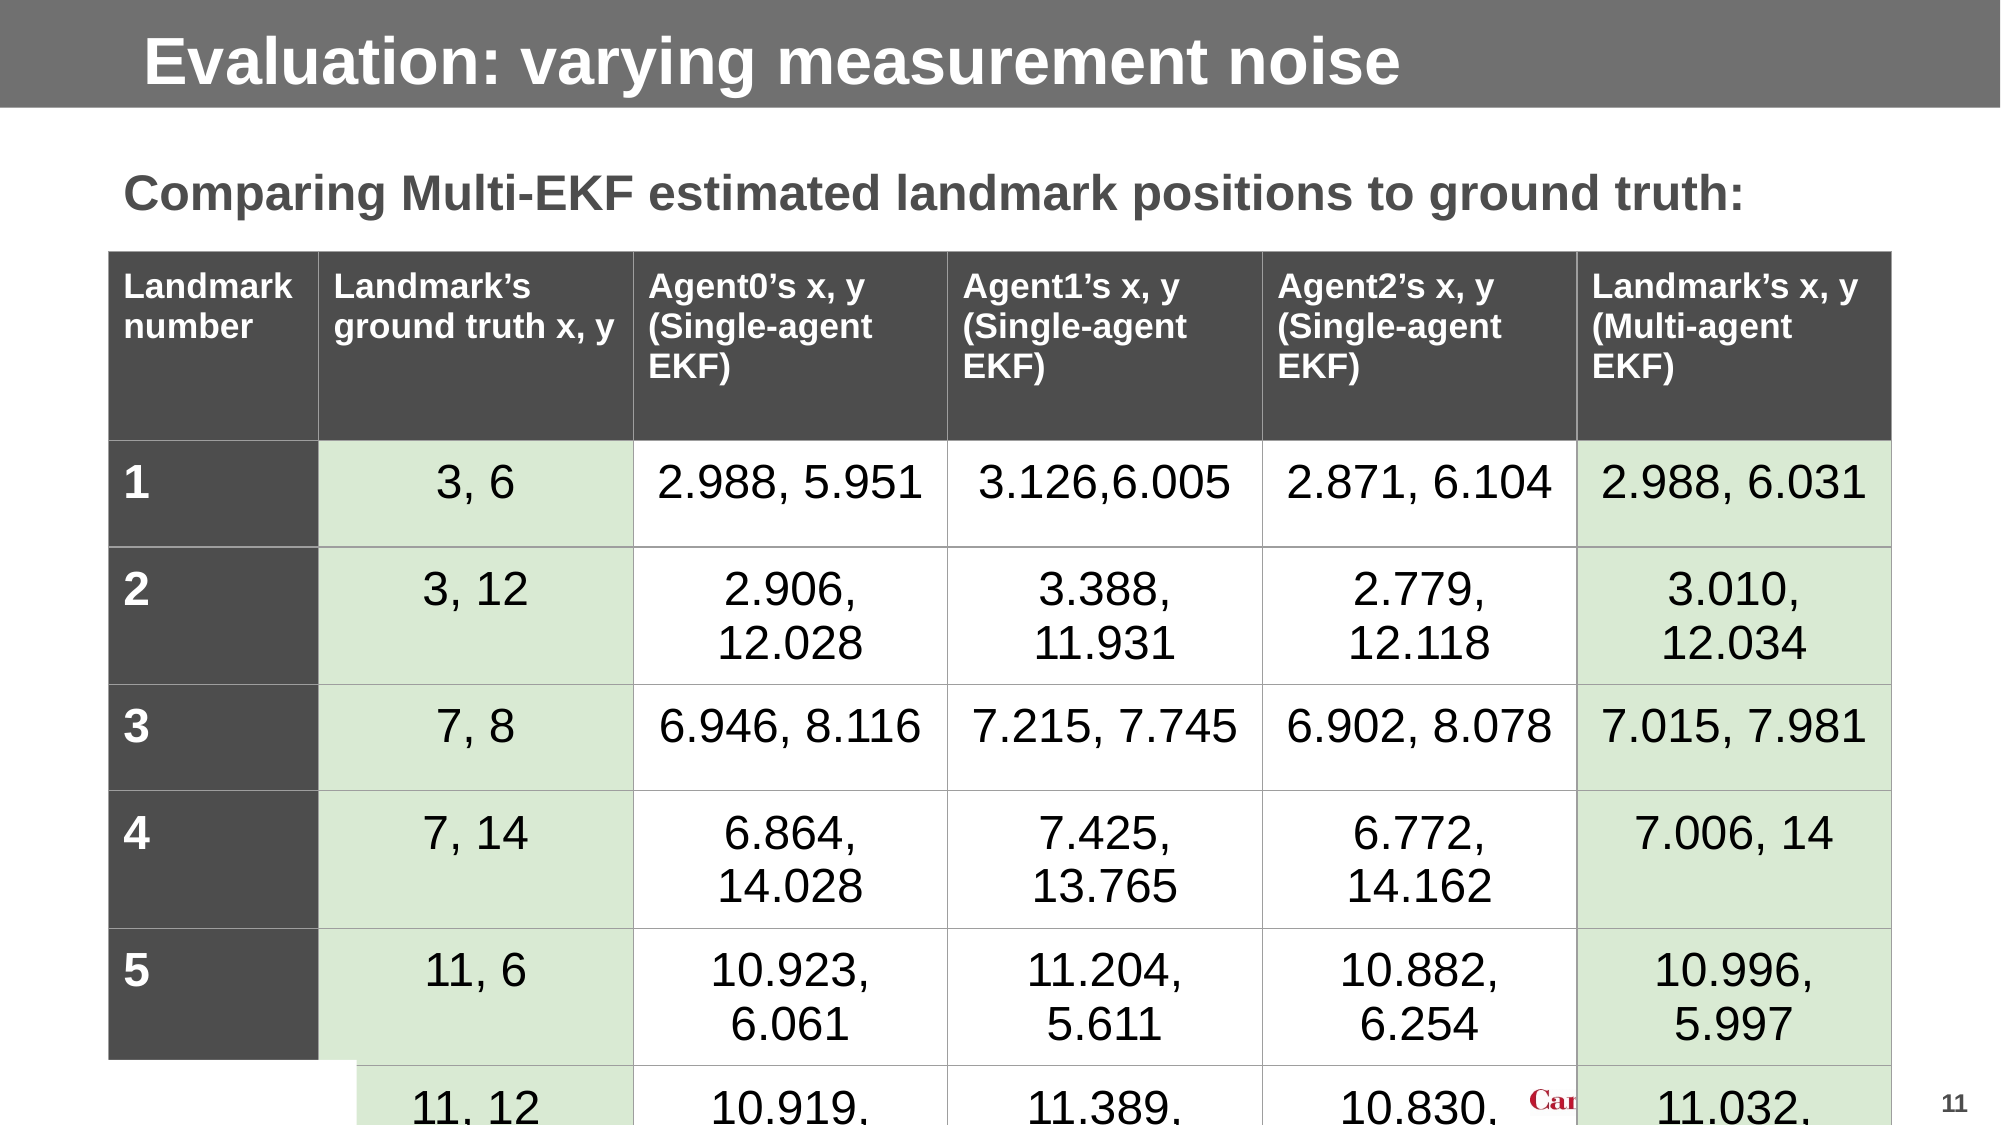

# Evaluation: varying measurement noise
Comparing Multi-EKF estimated landmark positions to ground truth:

| Landmark number | Landmark’s ground truth x, y | Agent0’s x, y (Single-agent EKF) | Agent1’s x, y (Single-agent EKF) | Agent2’s x, y (Single-agent EKF) | Landmark’s x, y (Multi-agent EKF) |
| --- | --- | --- | --- | --- | --- |
| 1 | 3, 6 | 2.988, 5.951 | 3.126,6.005 | 2.871, 6.104 | 2.988, 6.031 |
| 2 | 3, 12 | 2.906, 12.028 | 3.388, 11.931 | 2.779, 12.118 | 3.010, 12.034 |
| 3 | 7, 8 | 6.946, 8.116 | 7.215, 7.745 | 6.902, 8.078 | 7.015, 7.981 |
| 4 | 7, 14 | 6.864, 14.028 | 7.425, 13.765 | 6.772, 14.162 | 7.006, 14 |
| 5 | 11, 6 | 10.923, 6.061 | 11.204, 5.611 | 10.882, 6.254 | 10.996, 5.997 |
| 6 | 11, 12 | 10.919, 12.059 | 11.389, 11.659 | 10.830, 12.149 | 11.032, 11.969 |

11